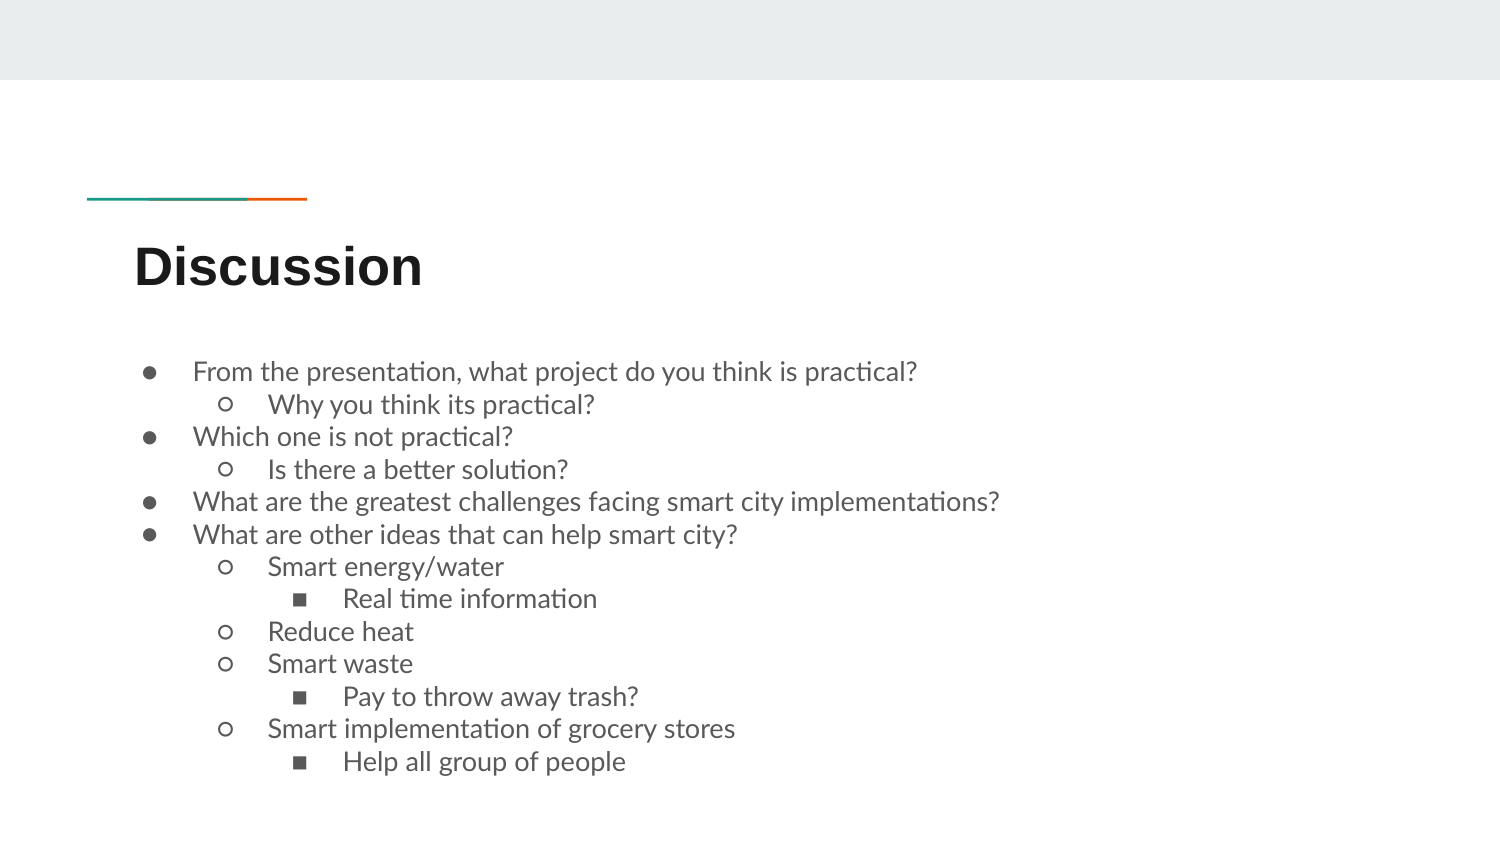

# Discussion
From the presentation, what project do you think is practical?
Why you think its practical?
Which one is not practical?
Is there a better solution?
What are the greatest challenges facing smart city implementations?
What are other ideas that can help smart city?
Smart energy/water
Real time information
Reduce heat
Smart waste
Pay to throw away trash?
Smart implementation of grocery stores
Help all group of people